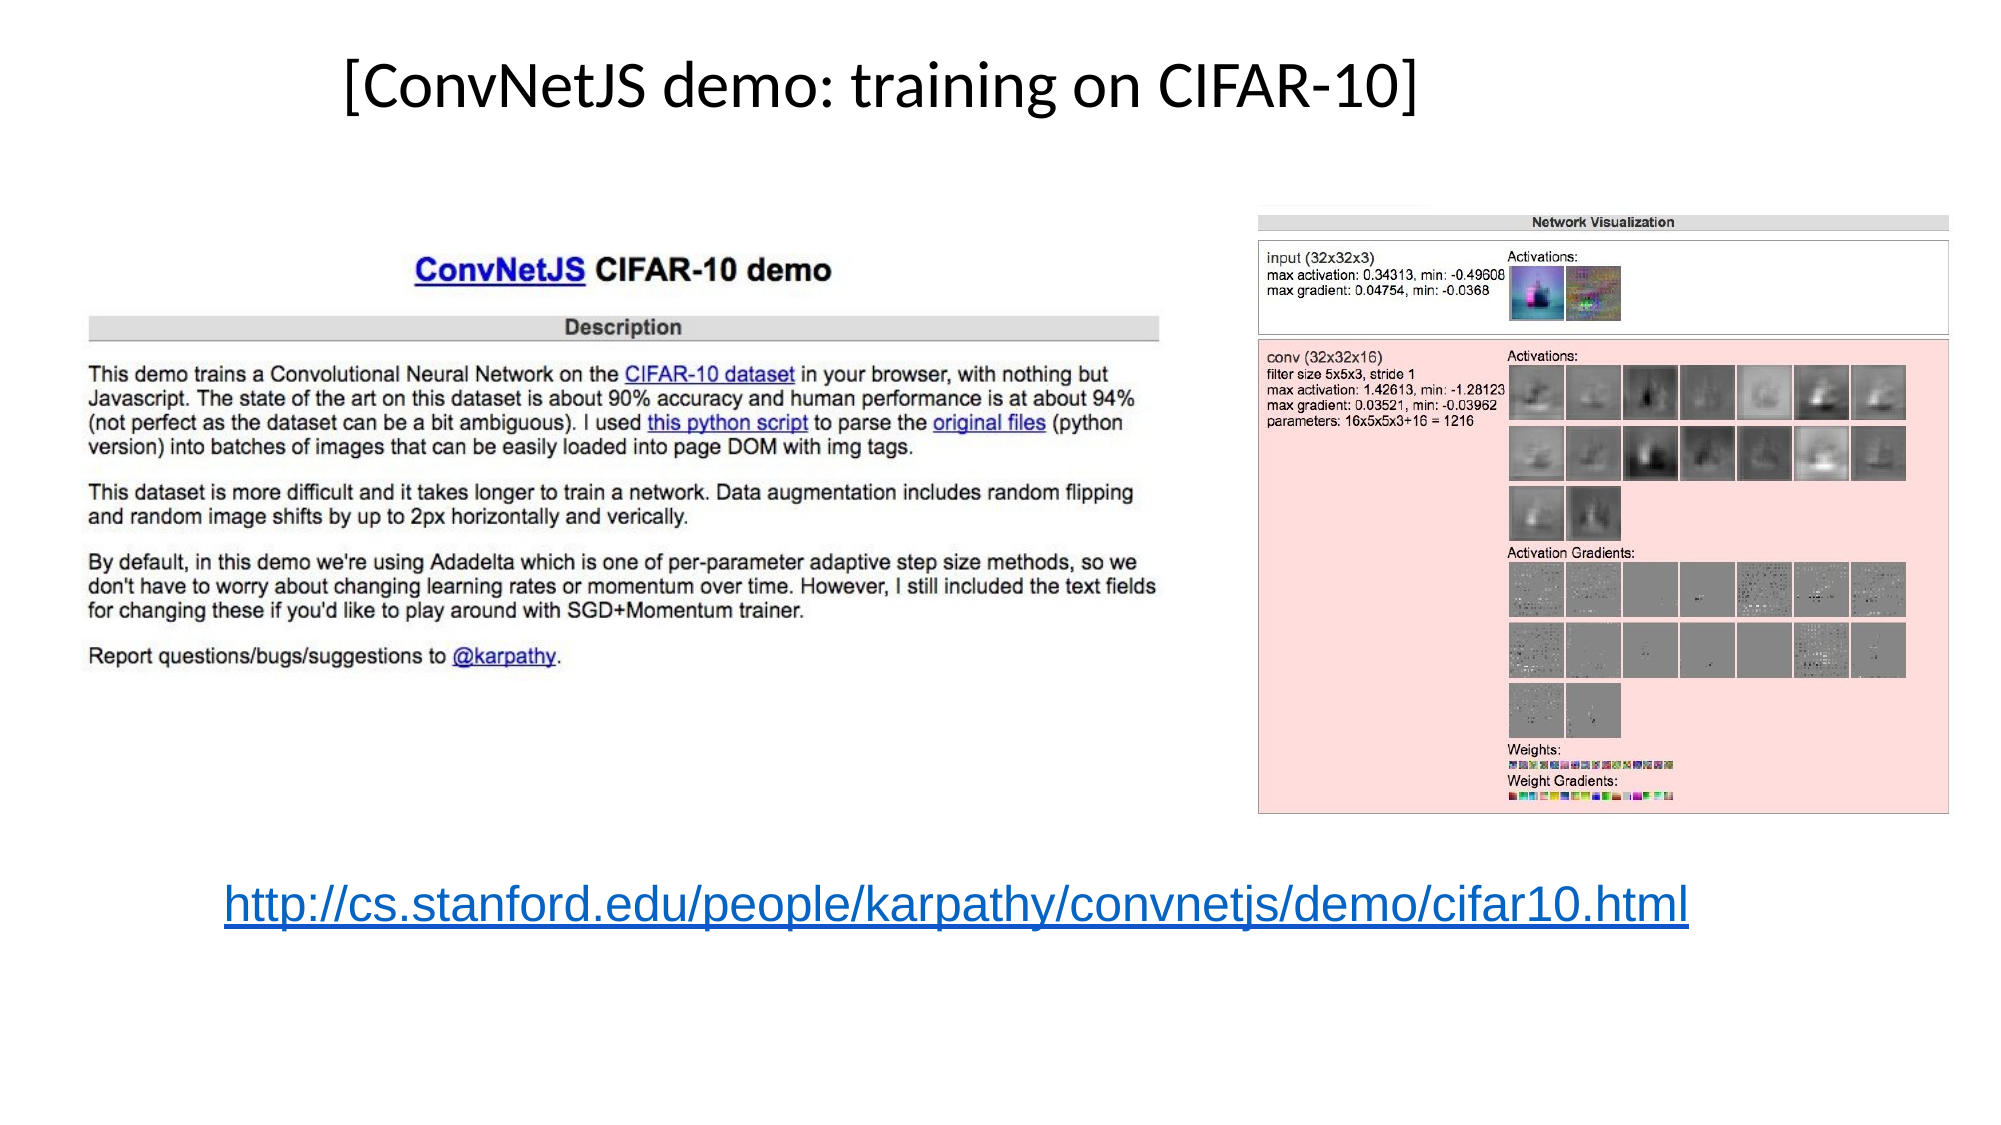

Lecture 5 - 63
April 16, 2019
# [ConvNetJS demo: training on CIFAR-10]

http://cs.stanford.edu/people/karpathy/convnetjs/demo/cifar10.html
Fei-Fei Li & Justin Johnson & Serena Yeung	Lecture 5 -	April 16, 2019
Fei-Fei Li & Justin Johnson & Serena Yeung